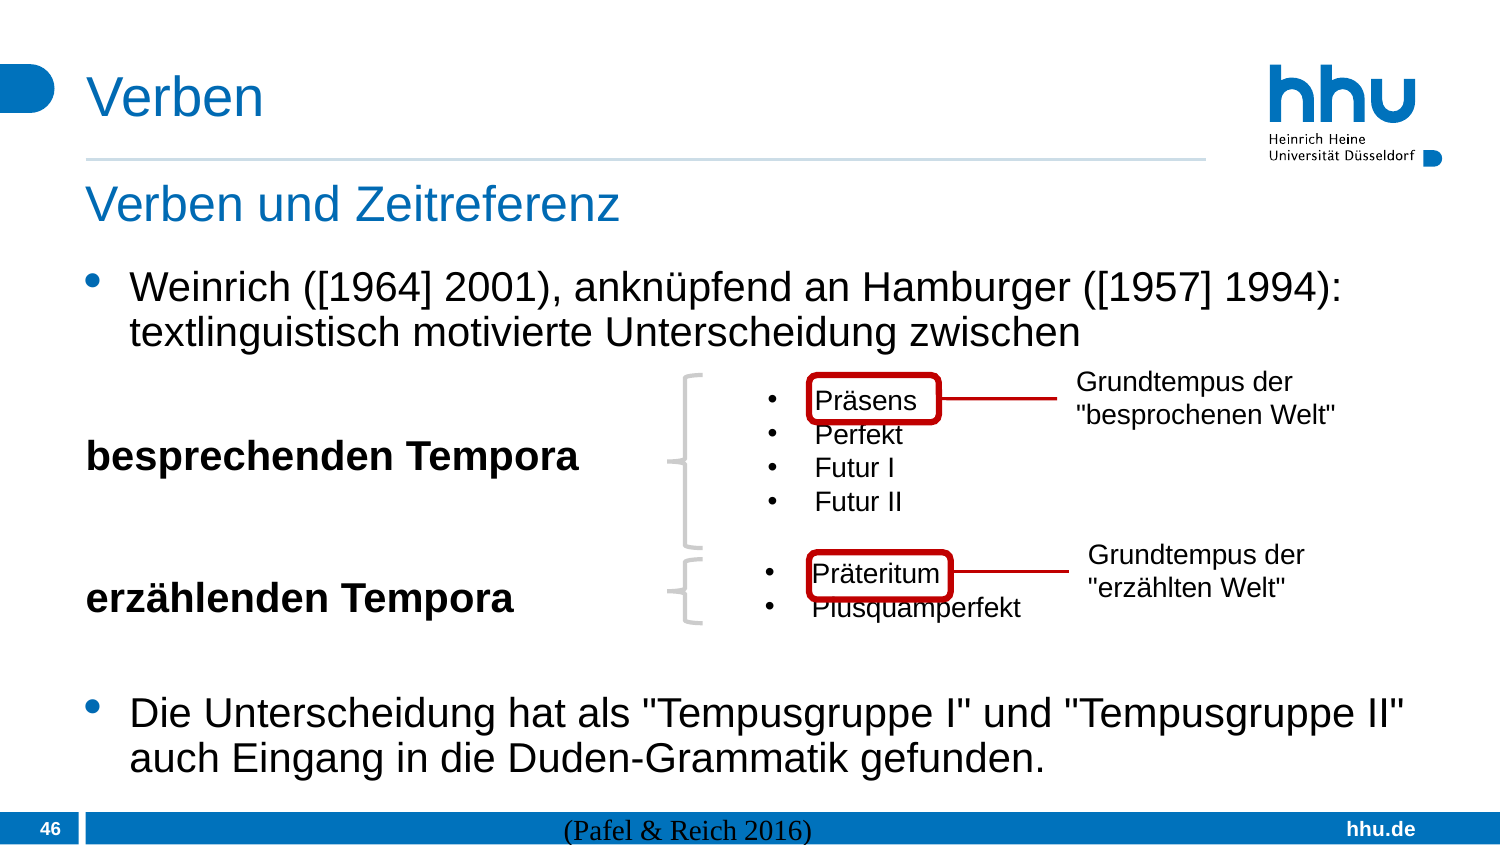

# Verben
Verben und Zeitreferenz
Weinrich ([1964] 2001), anknüpfend an Hamburger ([1957] 1994): textlinguistisch motivierte Unterscheidung zwischen

besprechenden Tempora

erzählenden Tempora

Die Unterscheidung hat als "Tempusgruppe I" und "Tempusgruppe II" auch Eingang in die Duden-Grammatik gefunden.
Grundtempus der
"besprochenen Welt"

Präsens
Perfekt
Futur I
Futur II

Grundtempus der
"erzählten Welt"
Präteritum
Plusquamperfekt

46
(Pafel & Reich 2016)